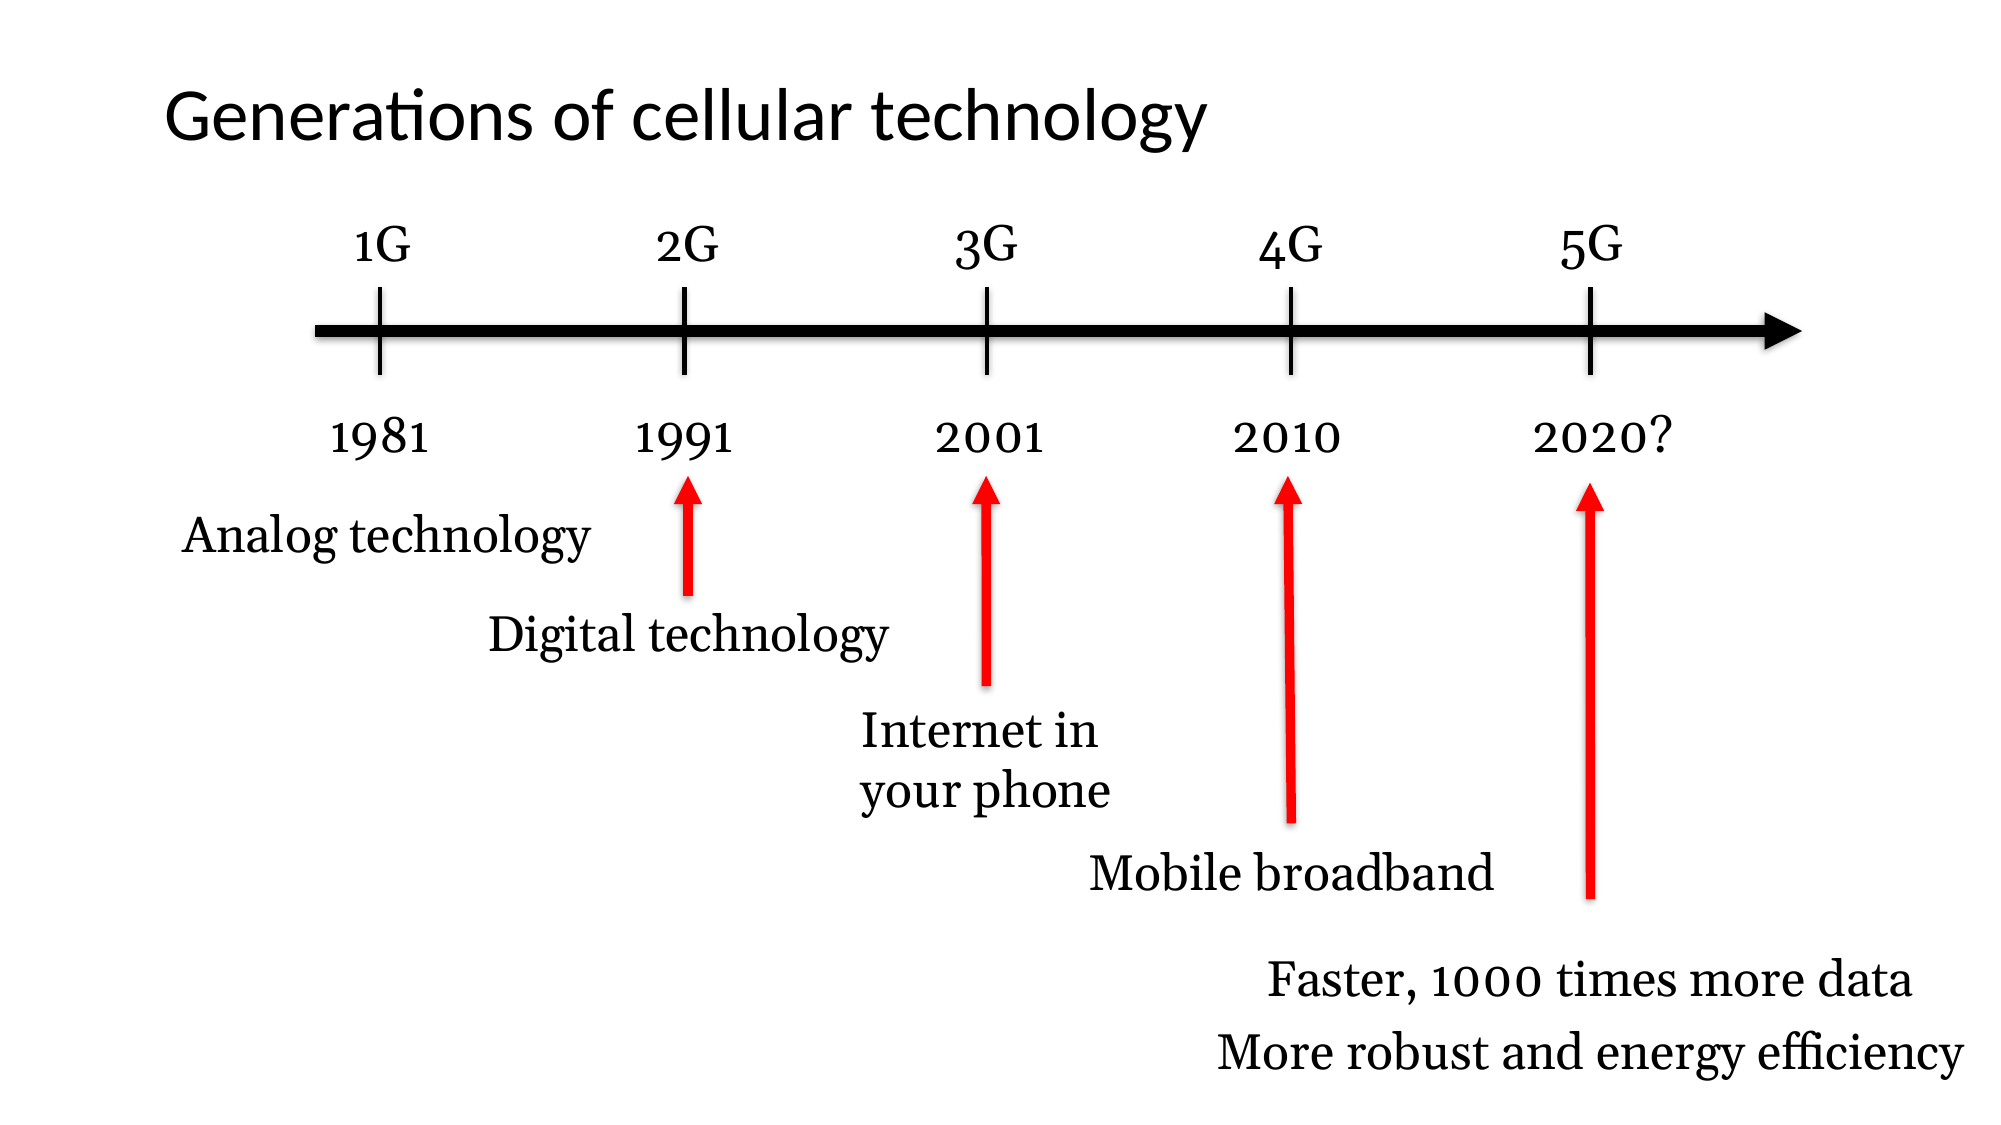

# Generations of cellular technology
3G
5G
2G
4G
1G
1981
1991
2001
2010
2020?
Analog technology
Digital technology
Internet in
your phone
Mobile broadband
Faster, 1000 times more data
More robust and energy efficiency